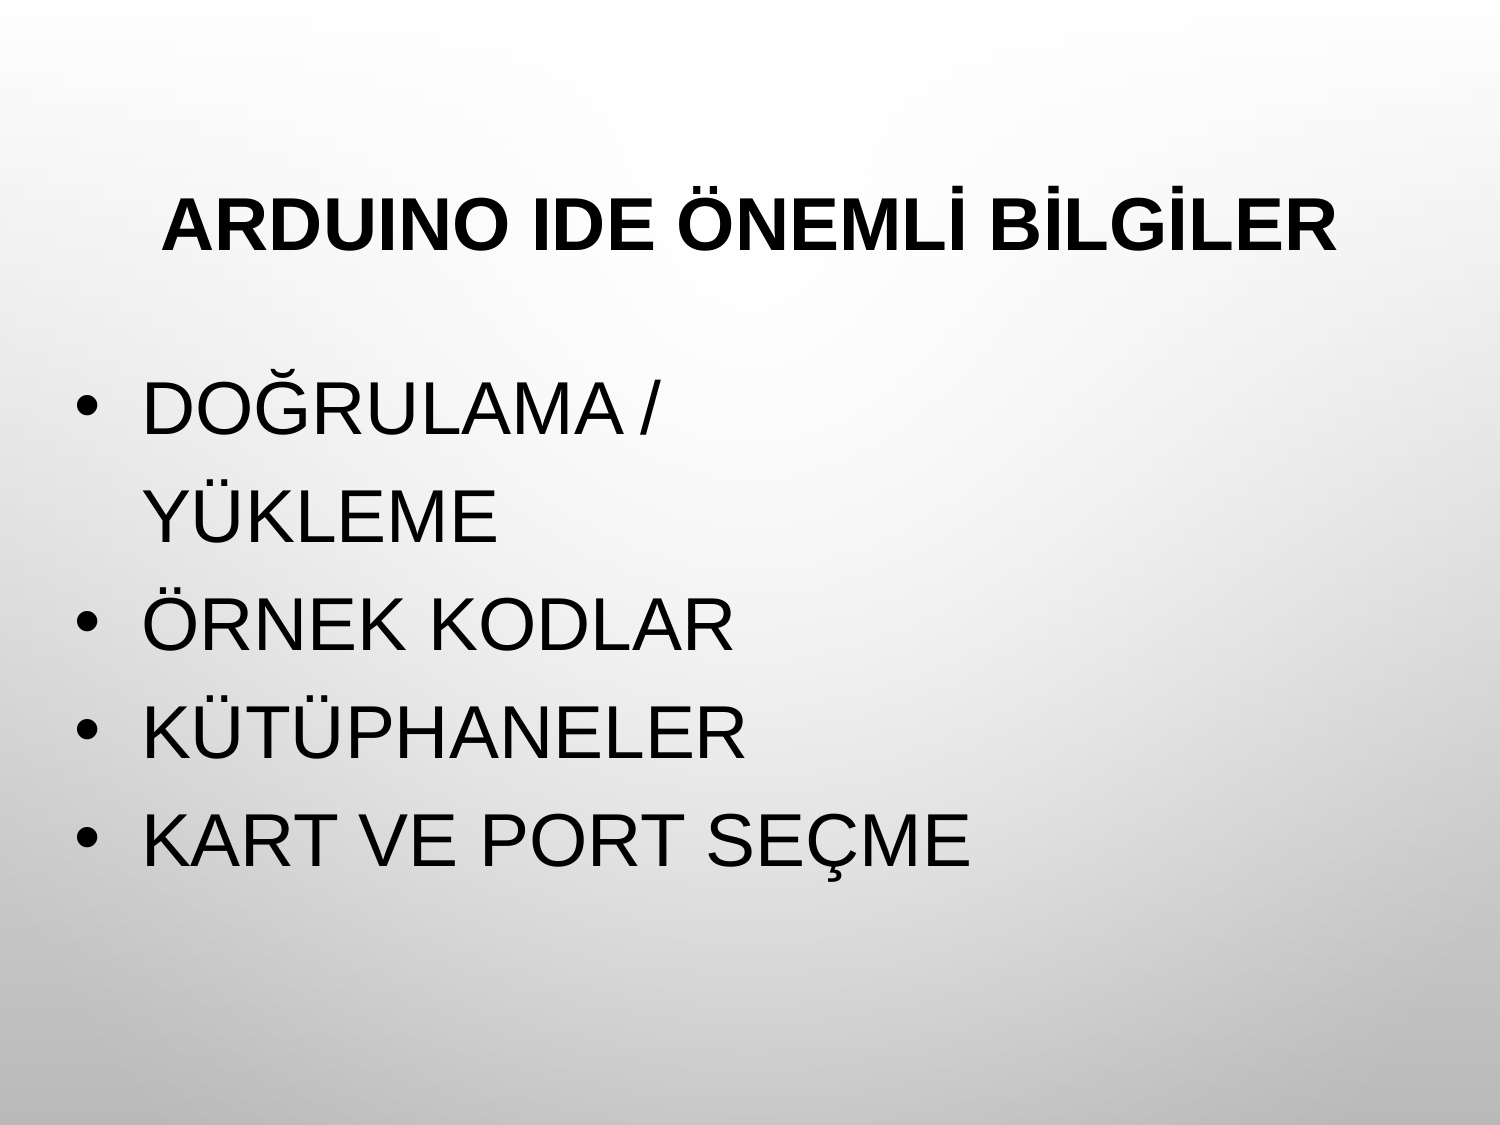

# ARDUINO IDE ÖNEMLİ BİLGİLER
DOĞRULAMA / YÜKLEME
ÖRNEK KODLAR
KÜTÜPHANELER
KART VE PORT SEÇME